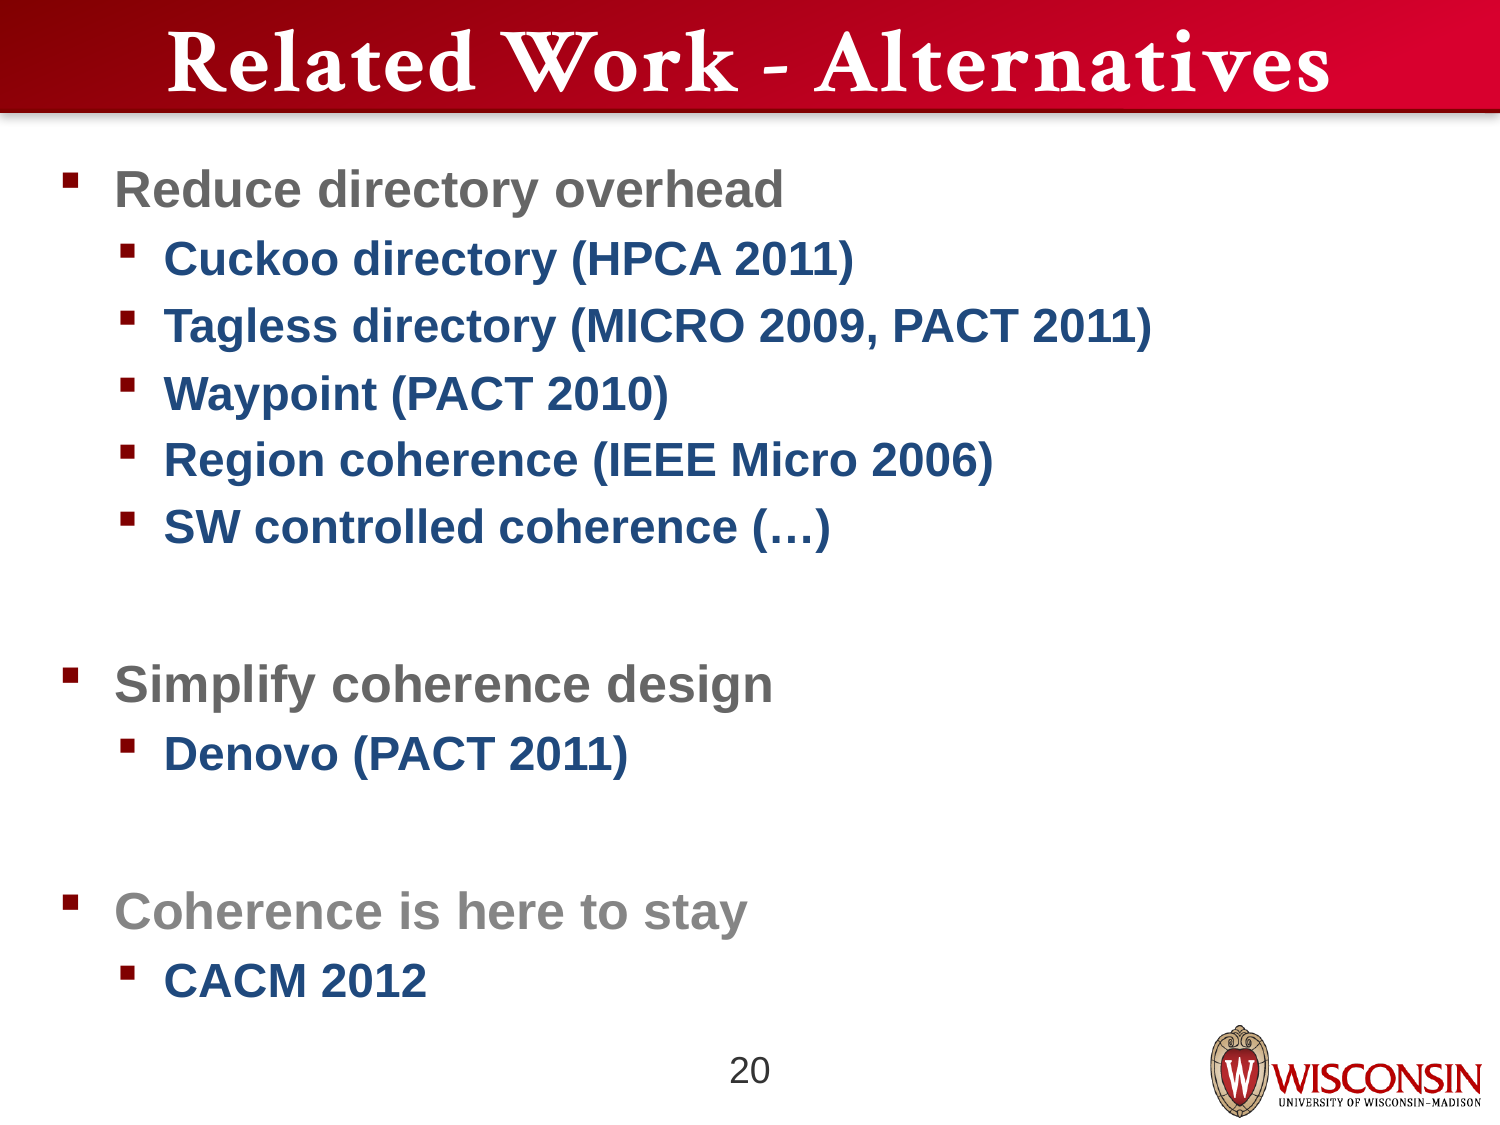

# Related Work - Alternatives
Reduce directory overhead
Cuckoo directory (HPCA 2011)
Tagless directory (MICRO 2009, PACT 2011)
Waypoint (PACT 2010)
Region coherence (IEEE Micro 2006)
SW controlled coherence (…)

Simplify coherence design
Denovo (PACT 2011)

Coherence is here to stay
CACM 2012